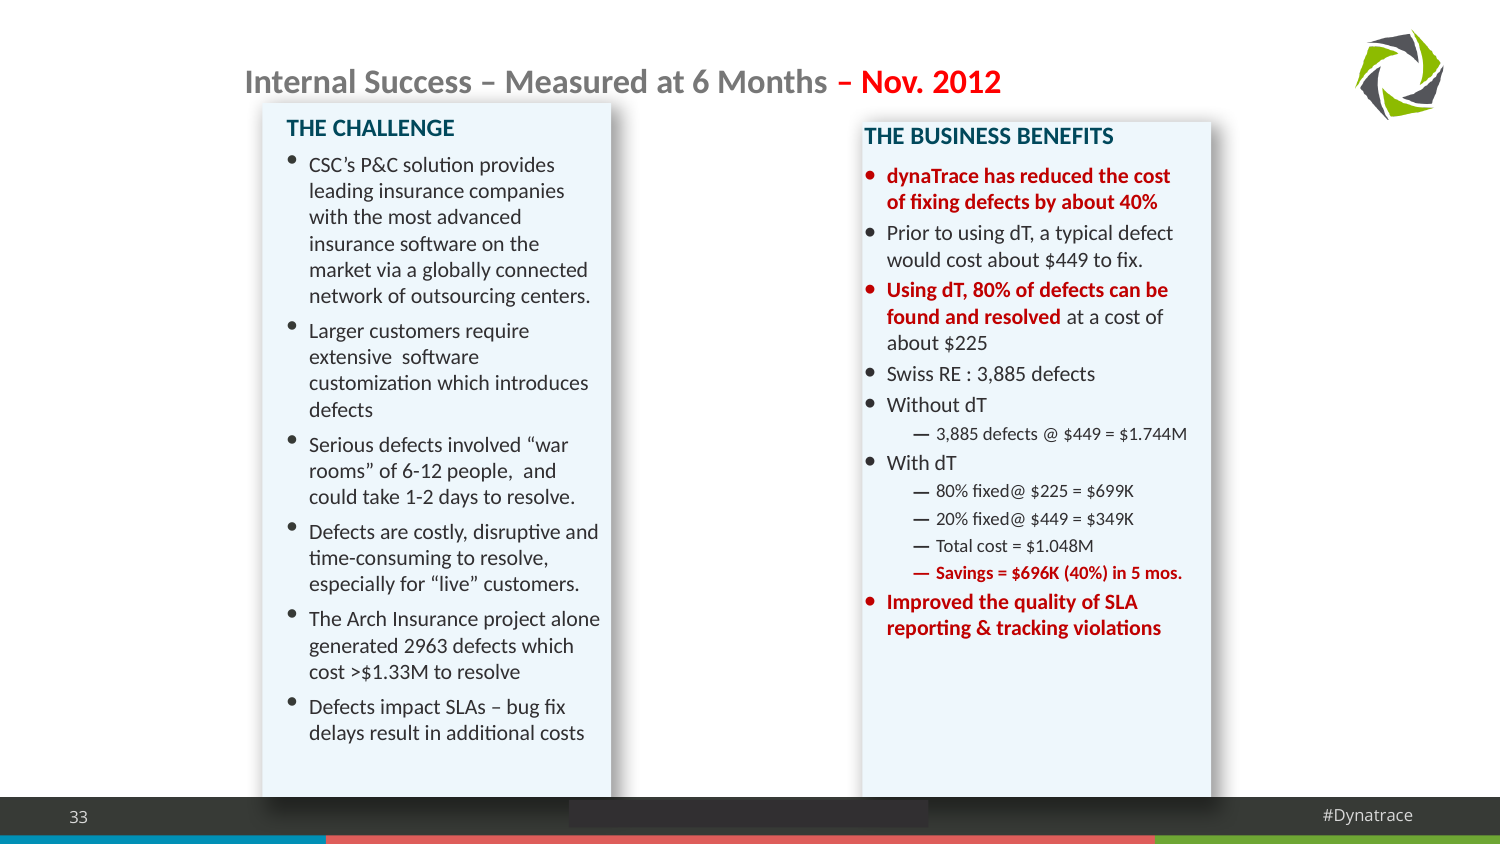

Internal Success – Measured at 6 Months – Nov. 2012

THE CHALLENGE
CSC’s P&C solution provides leading insurance companies with the most advanced insurance software on the market via a globally connected network of outsourcing centers.
Larger customers require extensive  software customization which introduces defects
Serious defects involved “war rooms” of 6-12 people,  and could take 1-2 days to resolve.
Defects are costly, disruptive and time-consuming to resolve, especially for “live” customers.
The Arch Insurance project alone generated 2963 defects which cost >$1.33M to resolve
Defects impact SLAs – bug fix delays result in additional costs
THE BUSINESS BENEFITS
dynaTrace has reduced the cost of fixing defects by about 40%
Prior to using dT, a typical defect would cost about $449 to fix.
Using dT, 80% of defects can be found and resolved at a cost of about $225
Swiss RE : 3,885 defects
Without dT
3,885 defects @ $449 = $1.744M
With dT
80% fixed@ $225 = $699K
20% fixed@ $449 = $349K
Total cost = $1.048M
Savings = $696K (40%) in 5 mos.
Improved the quality of SLA reporting & tracking violations